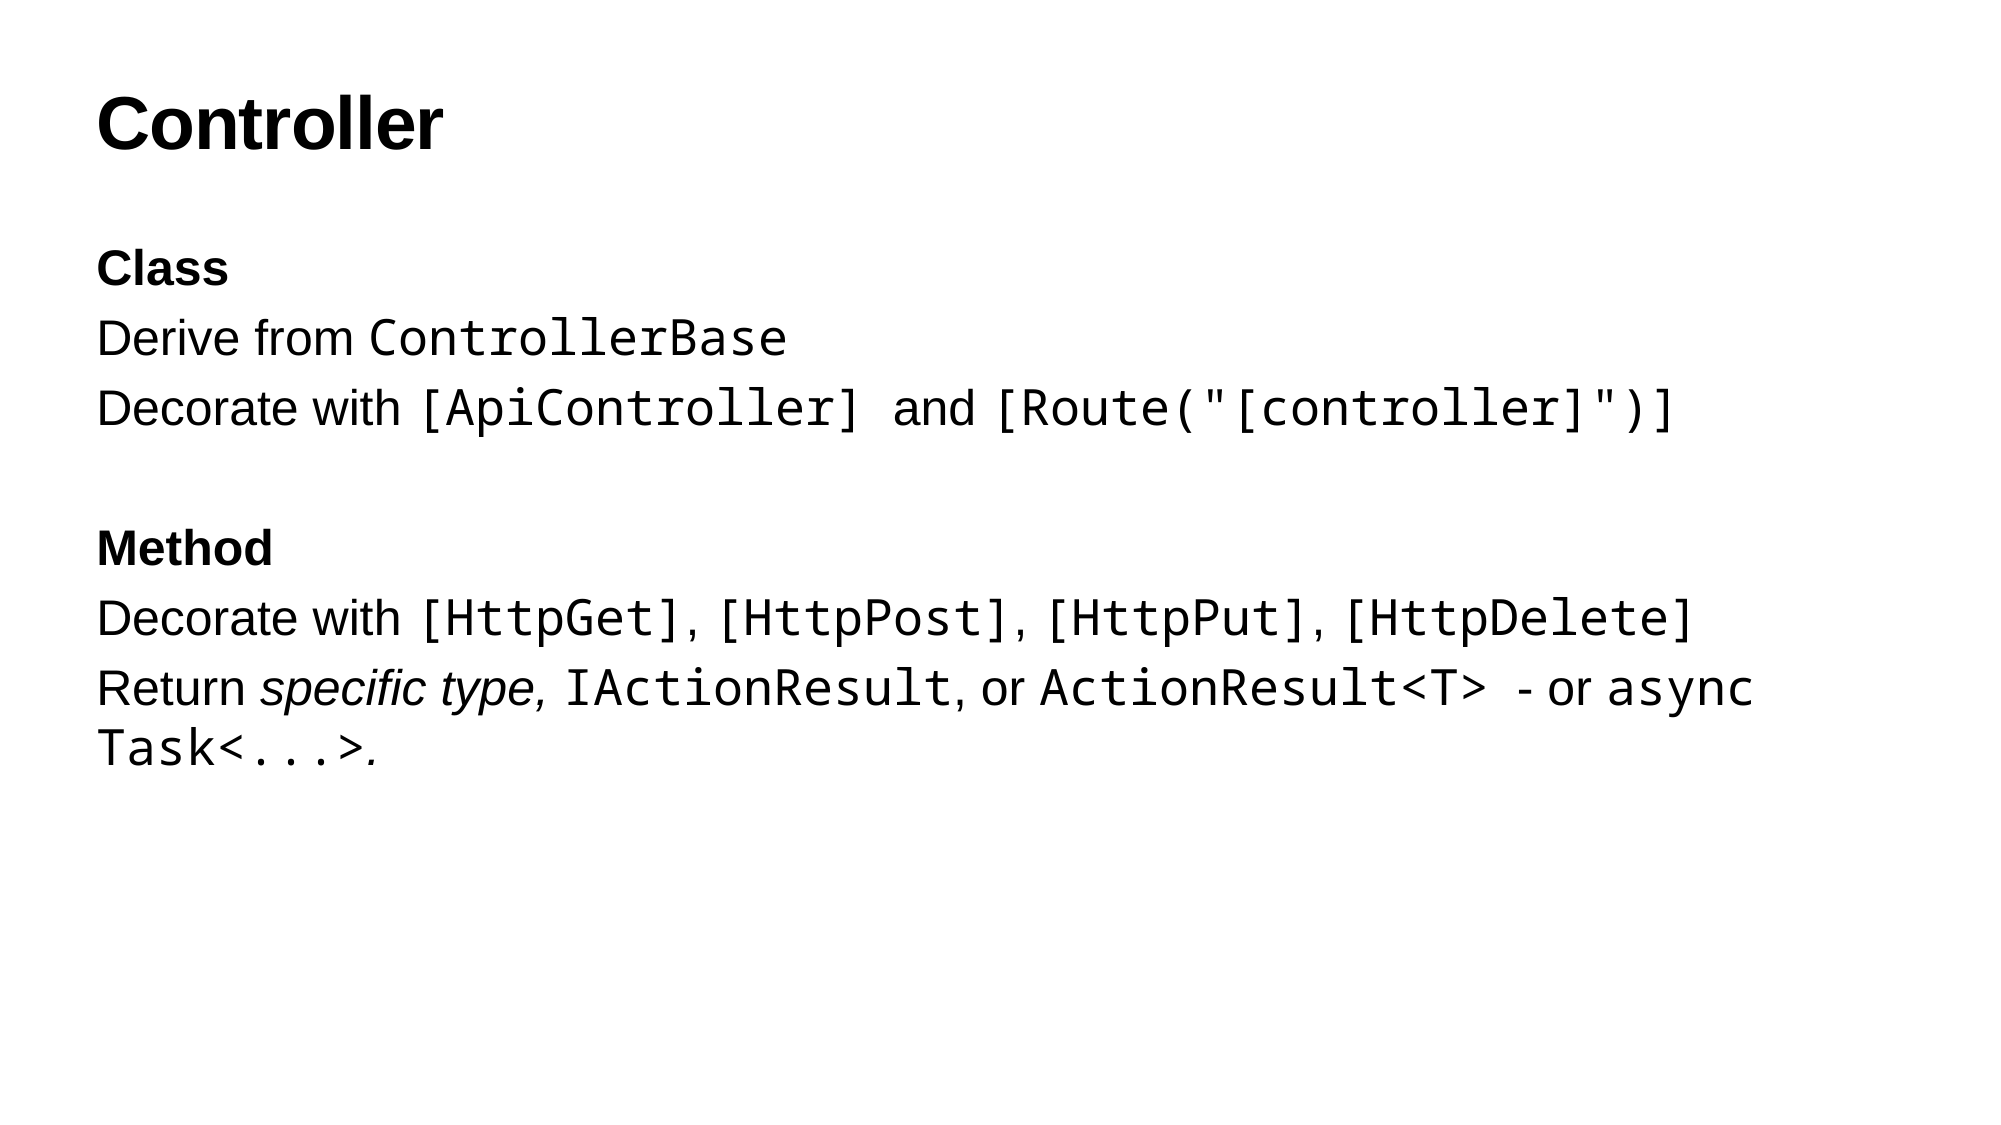

# Controller
Class
Derive from ControllerBase
Decorate with [ApiController] and [Route("[controller]")]

Method
Decorate with [HttpGet], [HttpPost], [HttpPut], [HttpDelete]
Return specific type, IActionResult, or ActionResult<T> - or async Task<...>.